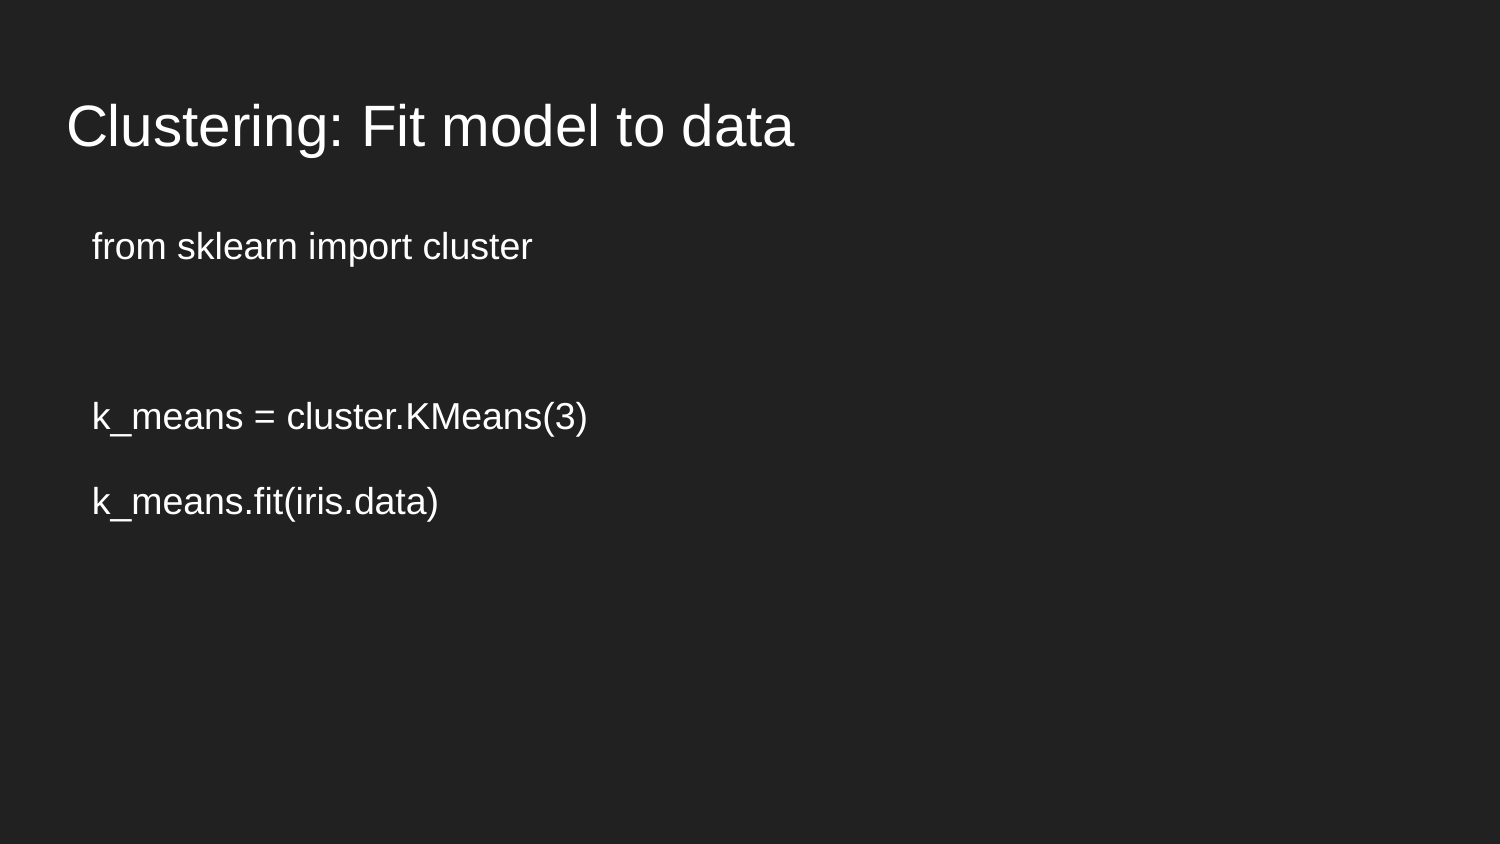

# Clustering: Fit model to data
from sklearn import cluster

k_means = cluster.KMeans(3)
k_means.fit(iris.data)